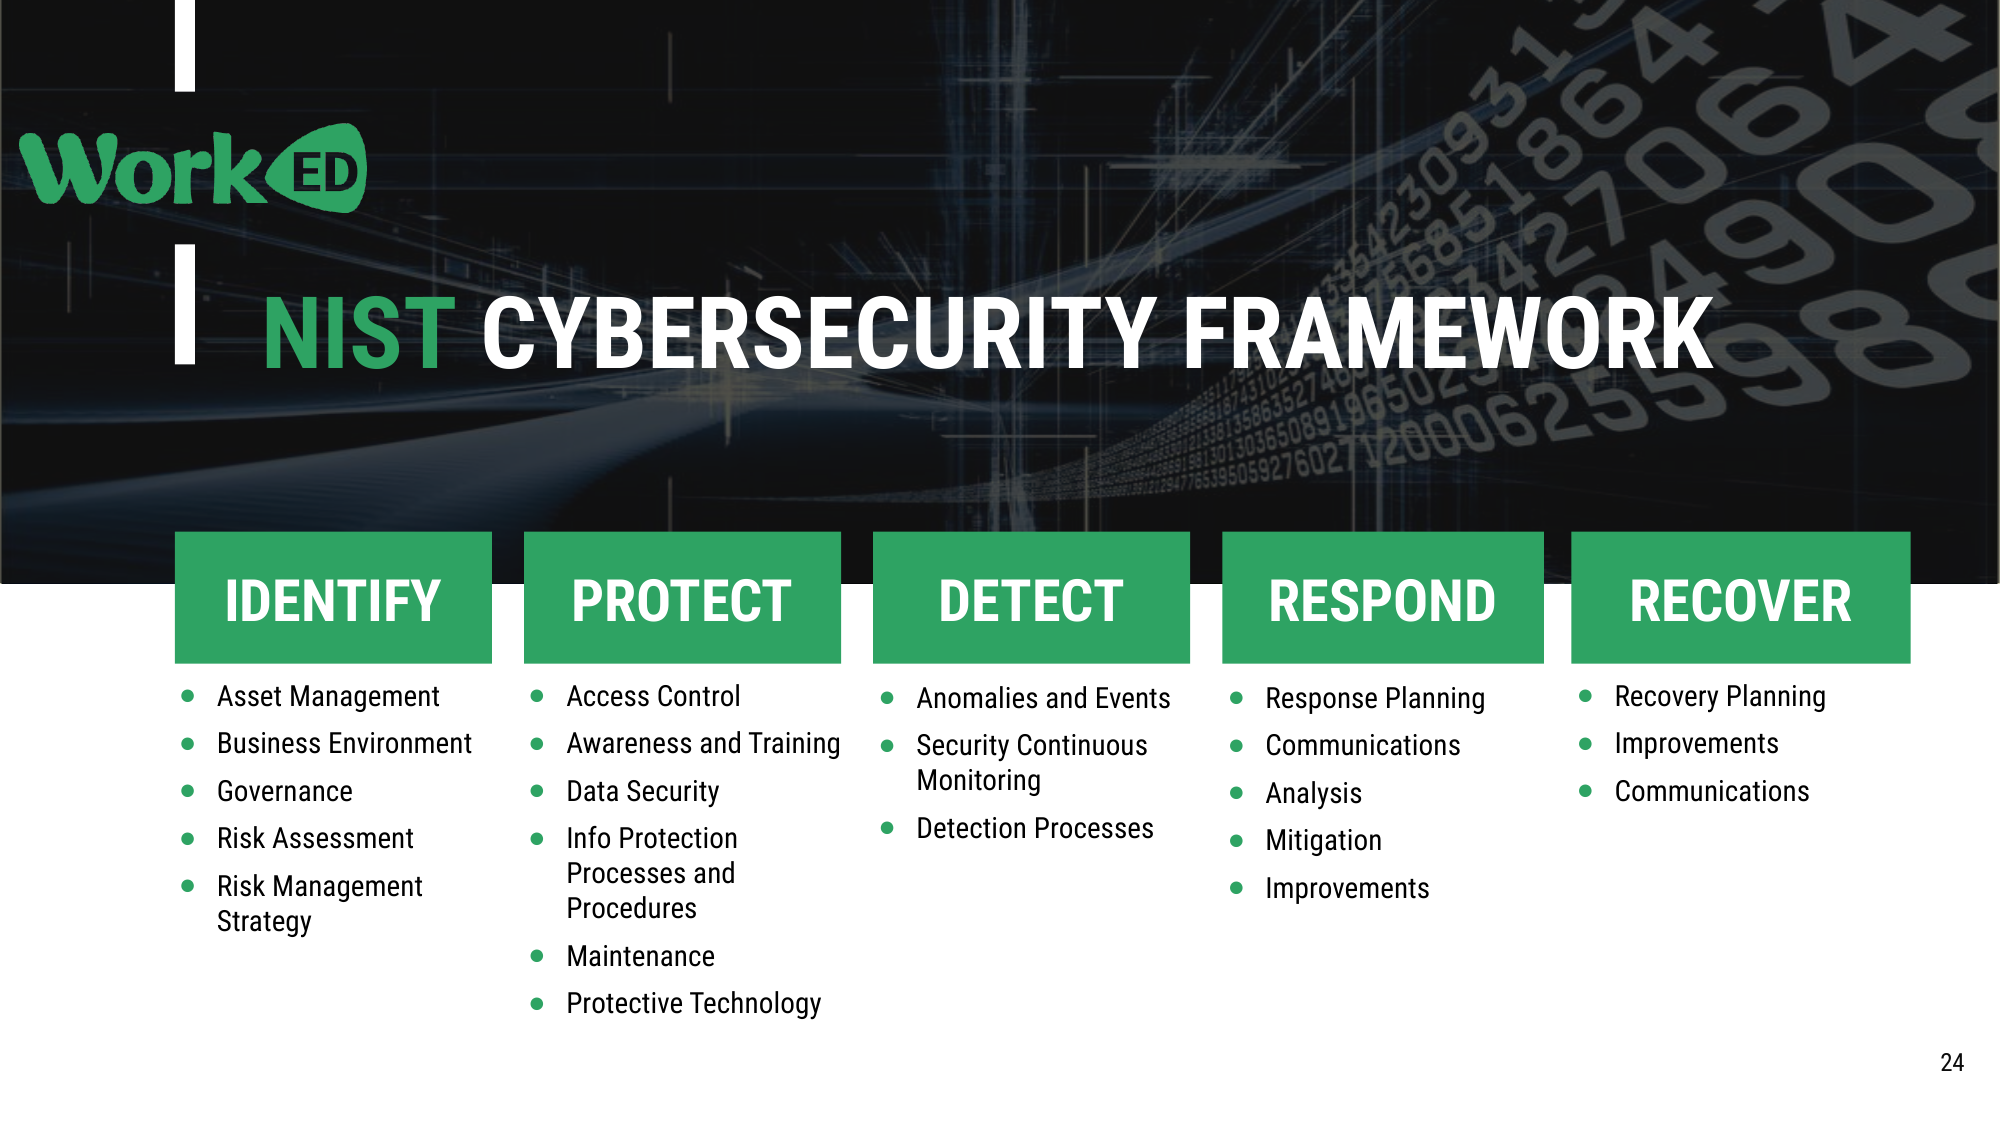

# NIST CYBERSECURITY FRAMEWORK

IDENTIFY
PROTECT
DETECT
RESPOND
RECOVER
Asset Management
Business Environment
Governance
Risk Assessment
Risk Management Strategy

Access Control
Awareness and Training
Data Security
Info Protection Processes and Procedures
Maintenance
Protective Technology
Recovery Planning
Improvements
Communications
Anomalies and Events
Security Continuous Monitoring
Detection Processes
Response Planning
Communications
Analysis
Mitigation
Improvements
24